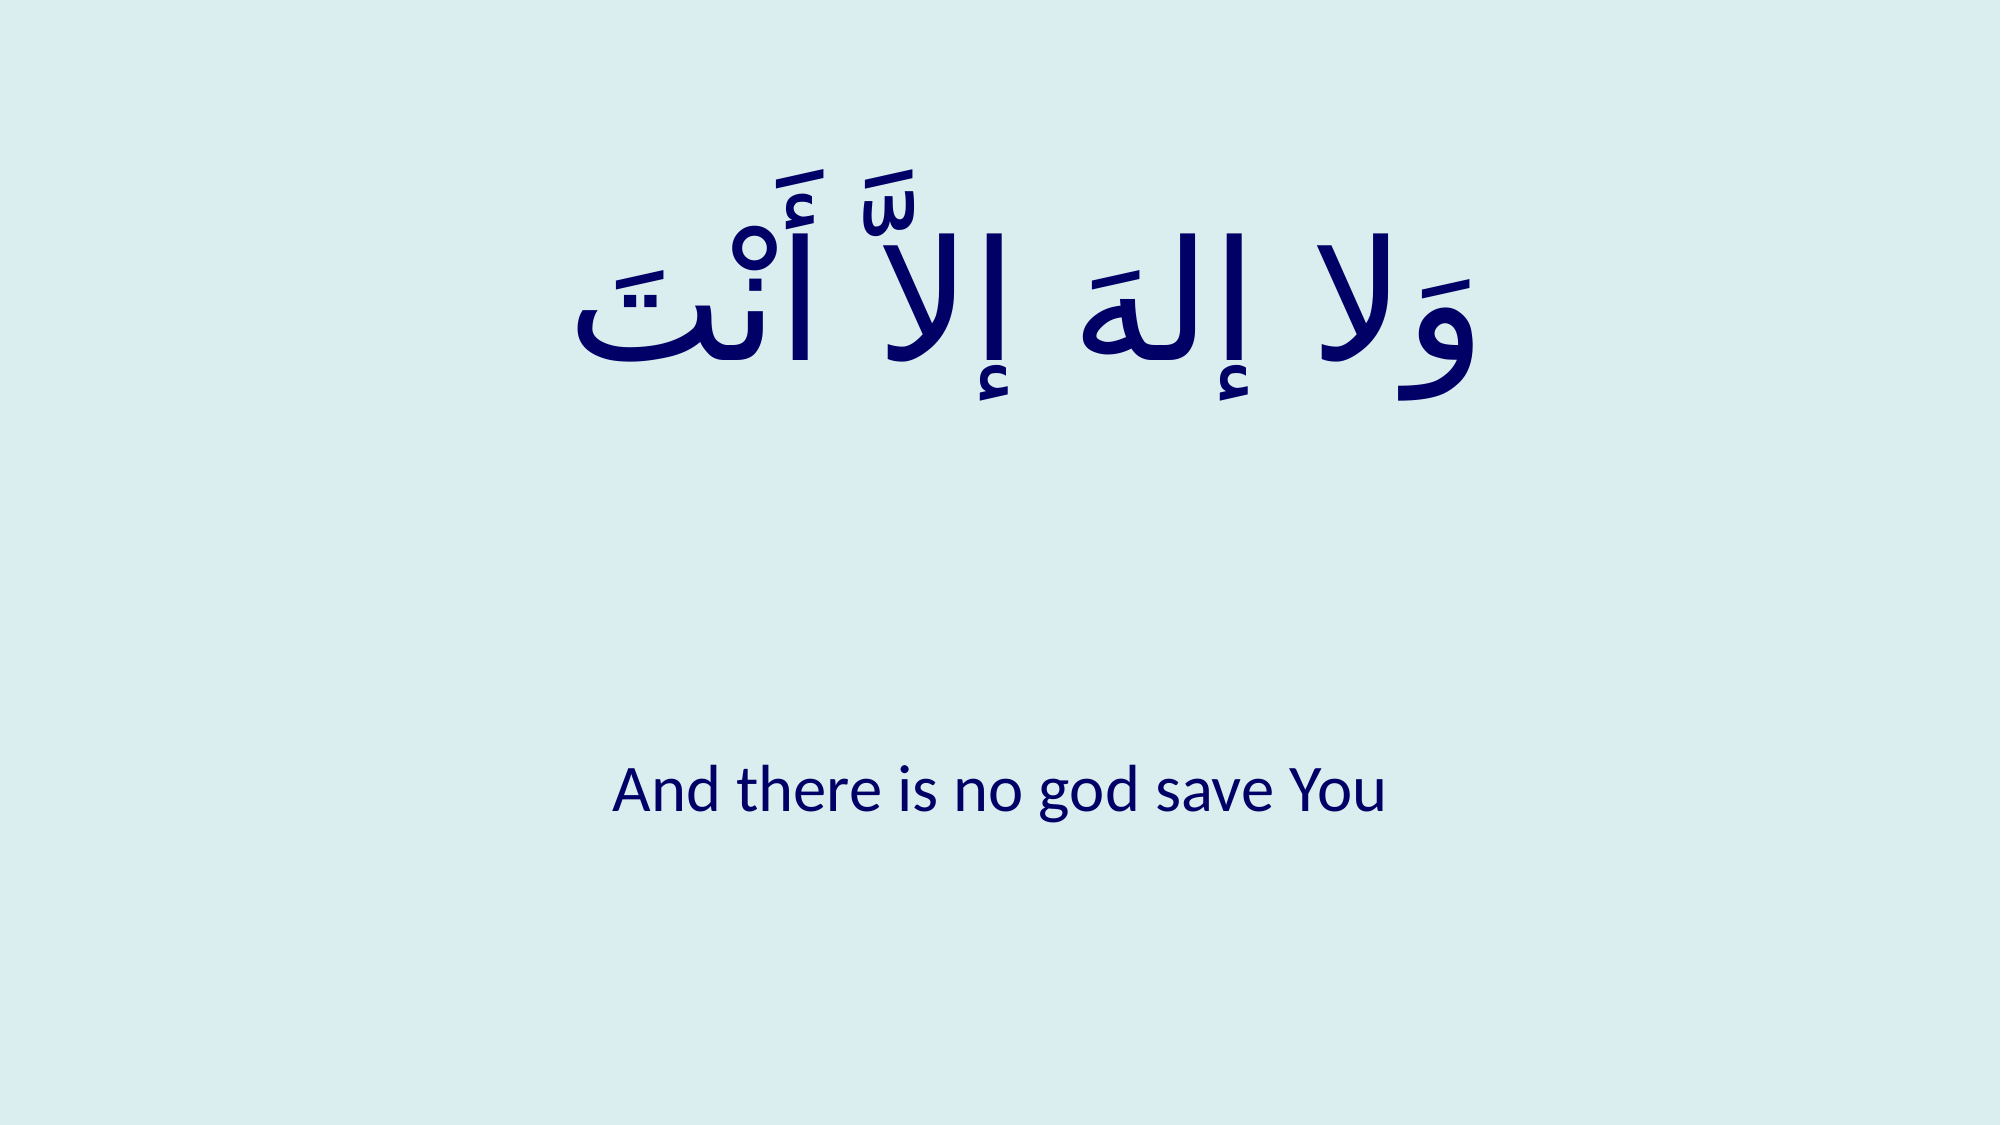

# وَلا إلهَ إلاَّ أَنْتَ
And there is no god save You